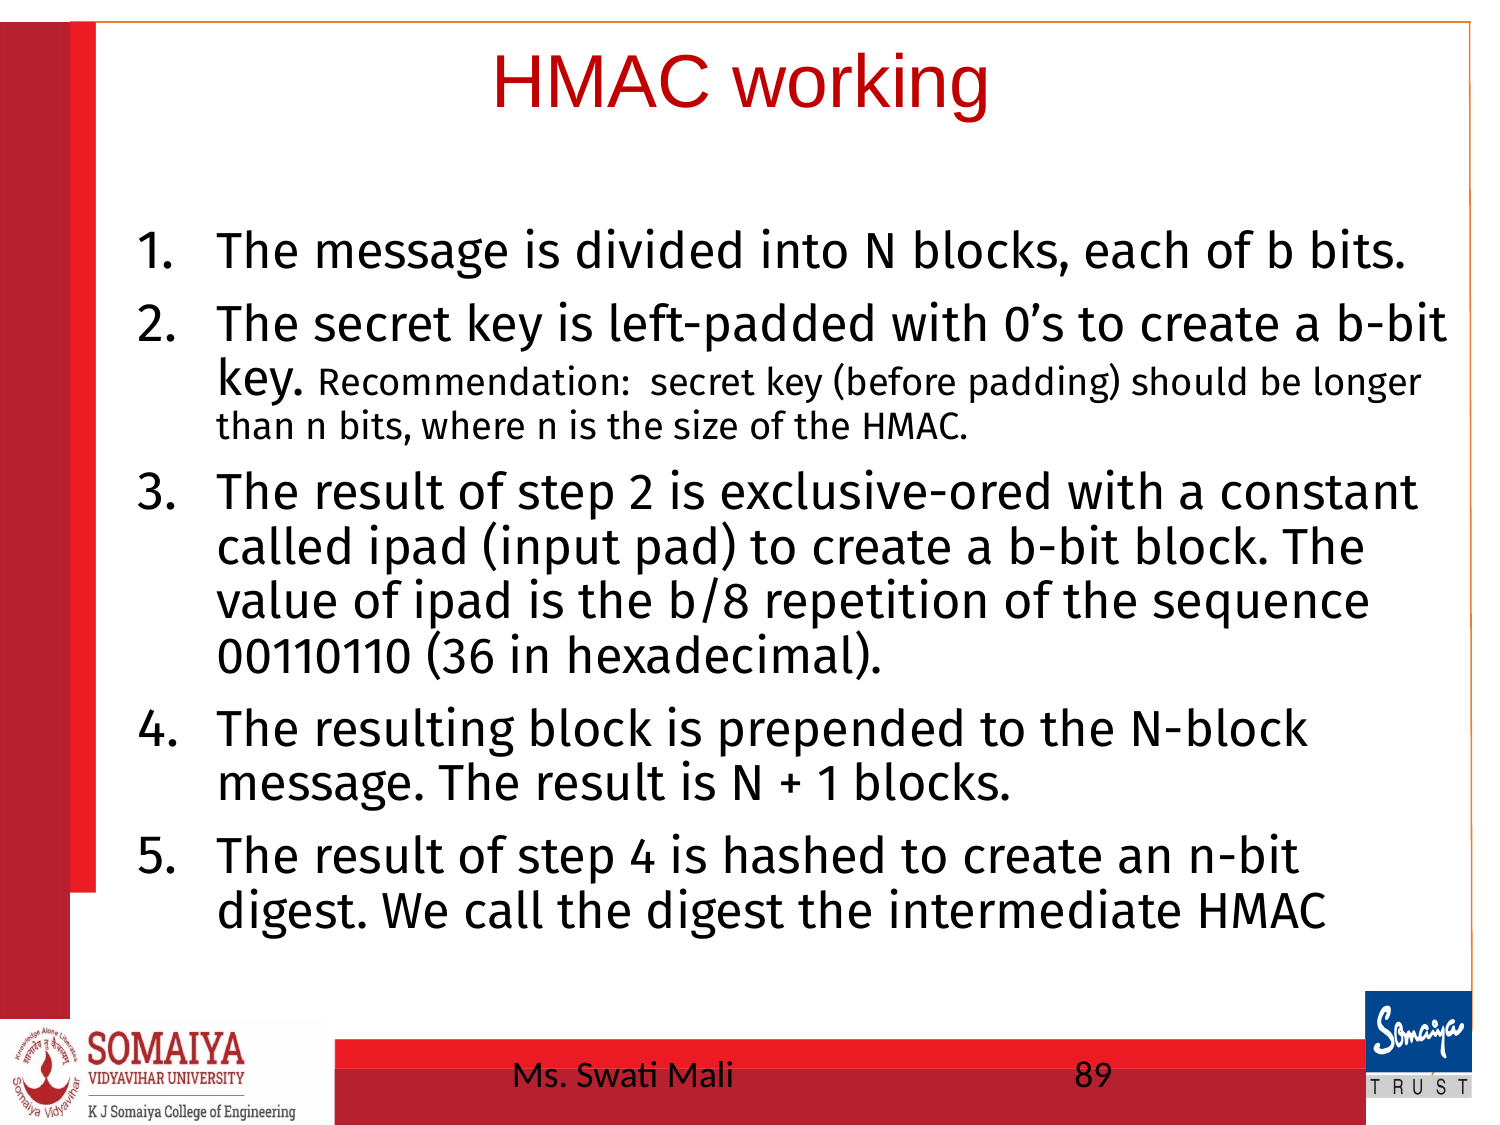

# HMAC working
The message is divided into N blocks, each of b bits.
The secret key is left-padded with 0’s to create a b-bit key. Recommendation:  secret key (before padding) should be longer than n bits, where n is the size of the HMAC.
The result of step 2 is exclusive-ored with a constant called ipad (input pad) to create a b-bit block. The value of ipad is the b/8 repetition of the sequence 00110110 (36 in hexadecimal).
The resulting block is prepended to the N-block message. The result is N + 1 blocks.
The result of step 4 is hashed to create an n-bit digest. We call the digest the intermediate HMAC
Ms. Swati Mali
89